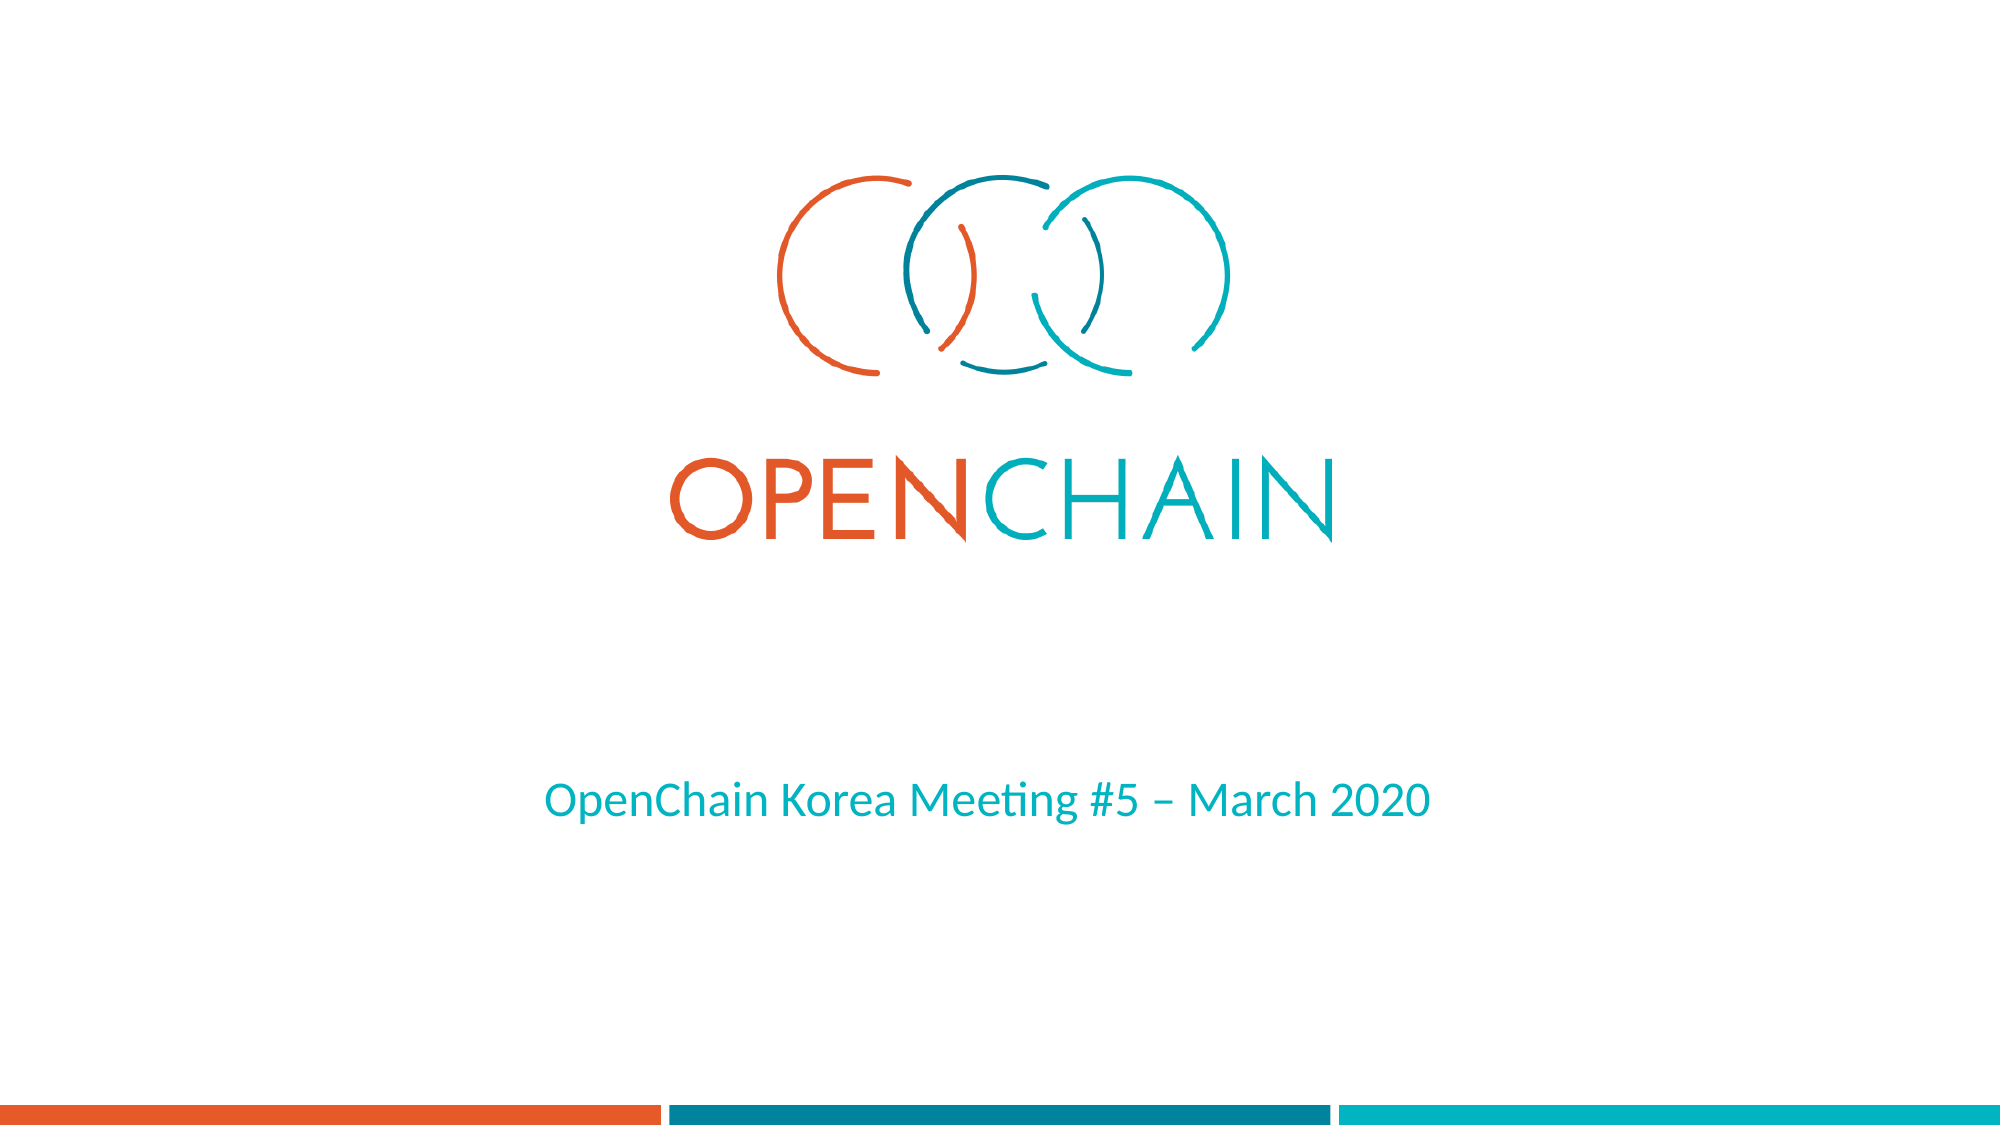

OpenChain Korea Meeting #5 – March 2020